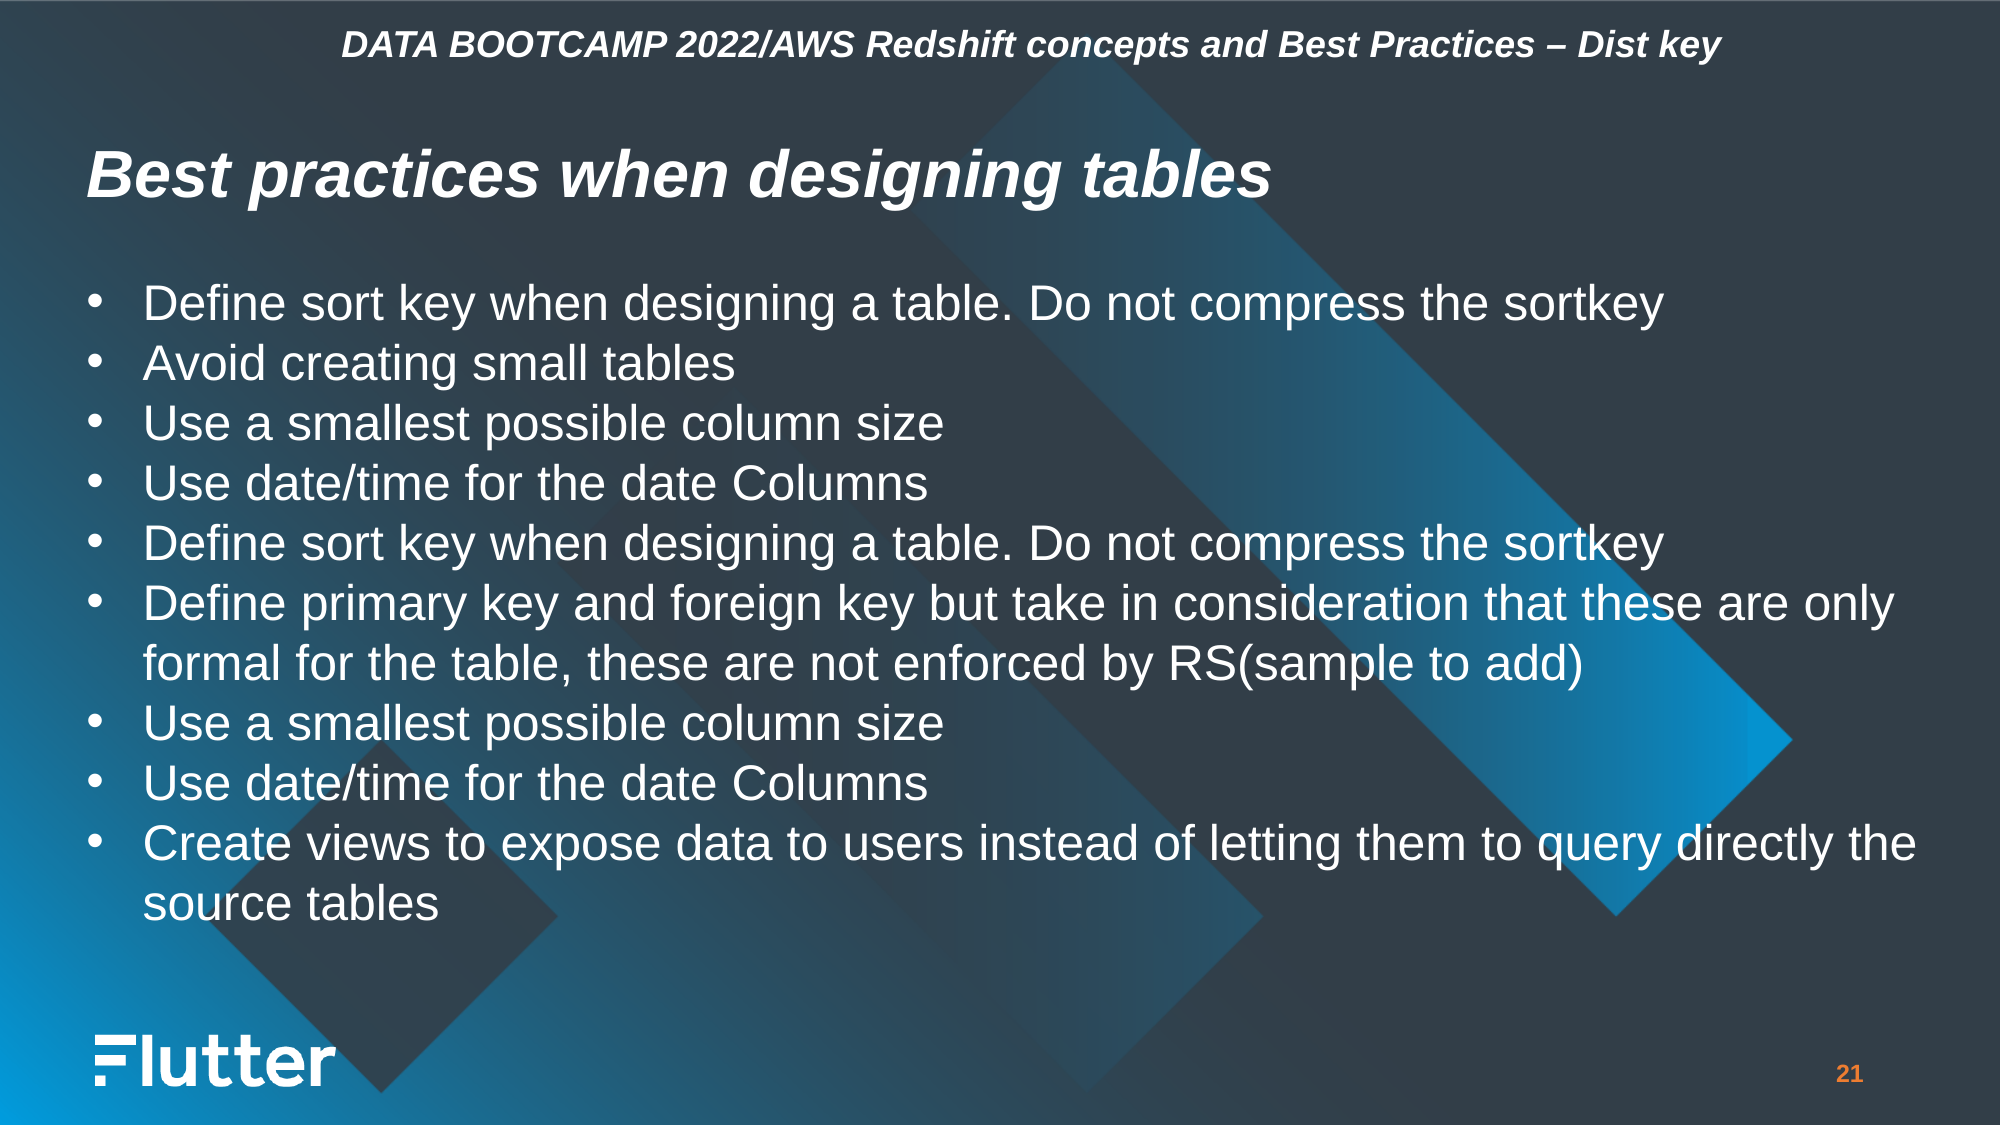

DATA BOOTCAMP 2022/AWS Redshift concepts and Best Practices – Dist key
Best practices when designing tables

Define sort key when designing a table. Do not compress the sortkey
Avoid creating small tables
Use a smallest possible column size
Use date/time for the date Columns
Define sort key when designing a table. Do not compress the sortkey
Define primary key and foreign key but take in consideration that these are only formal for the table, these are not enforced by RS(sample to add)
Use a smallest possible column size
Use date/time for the date Columns
Create views to expose data to users instead of letting them to query directly the source tables